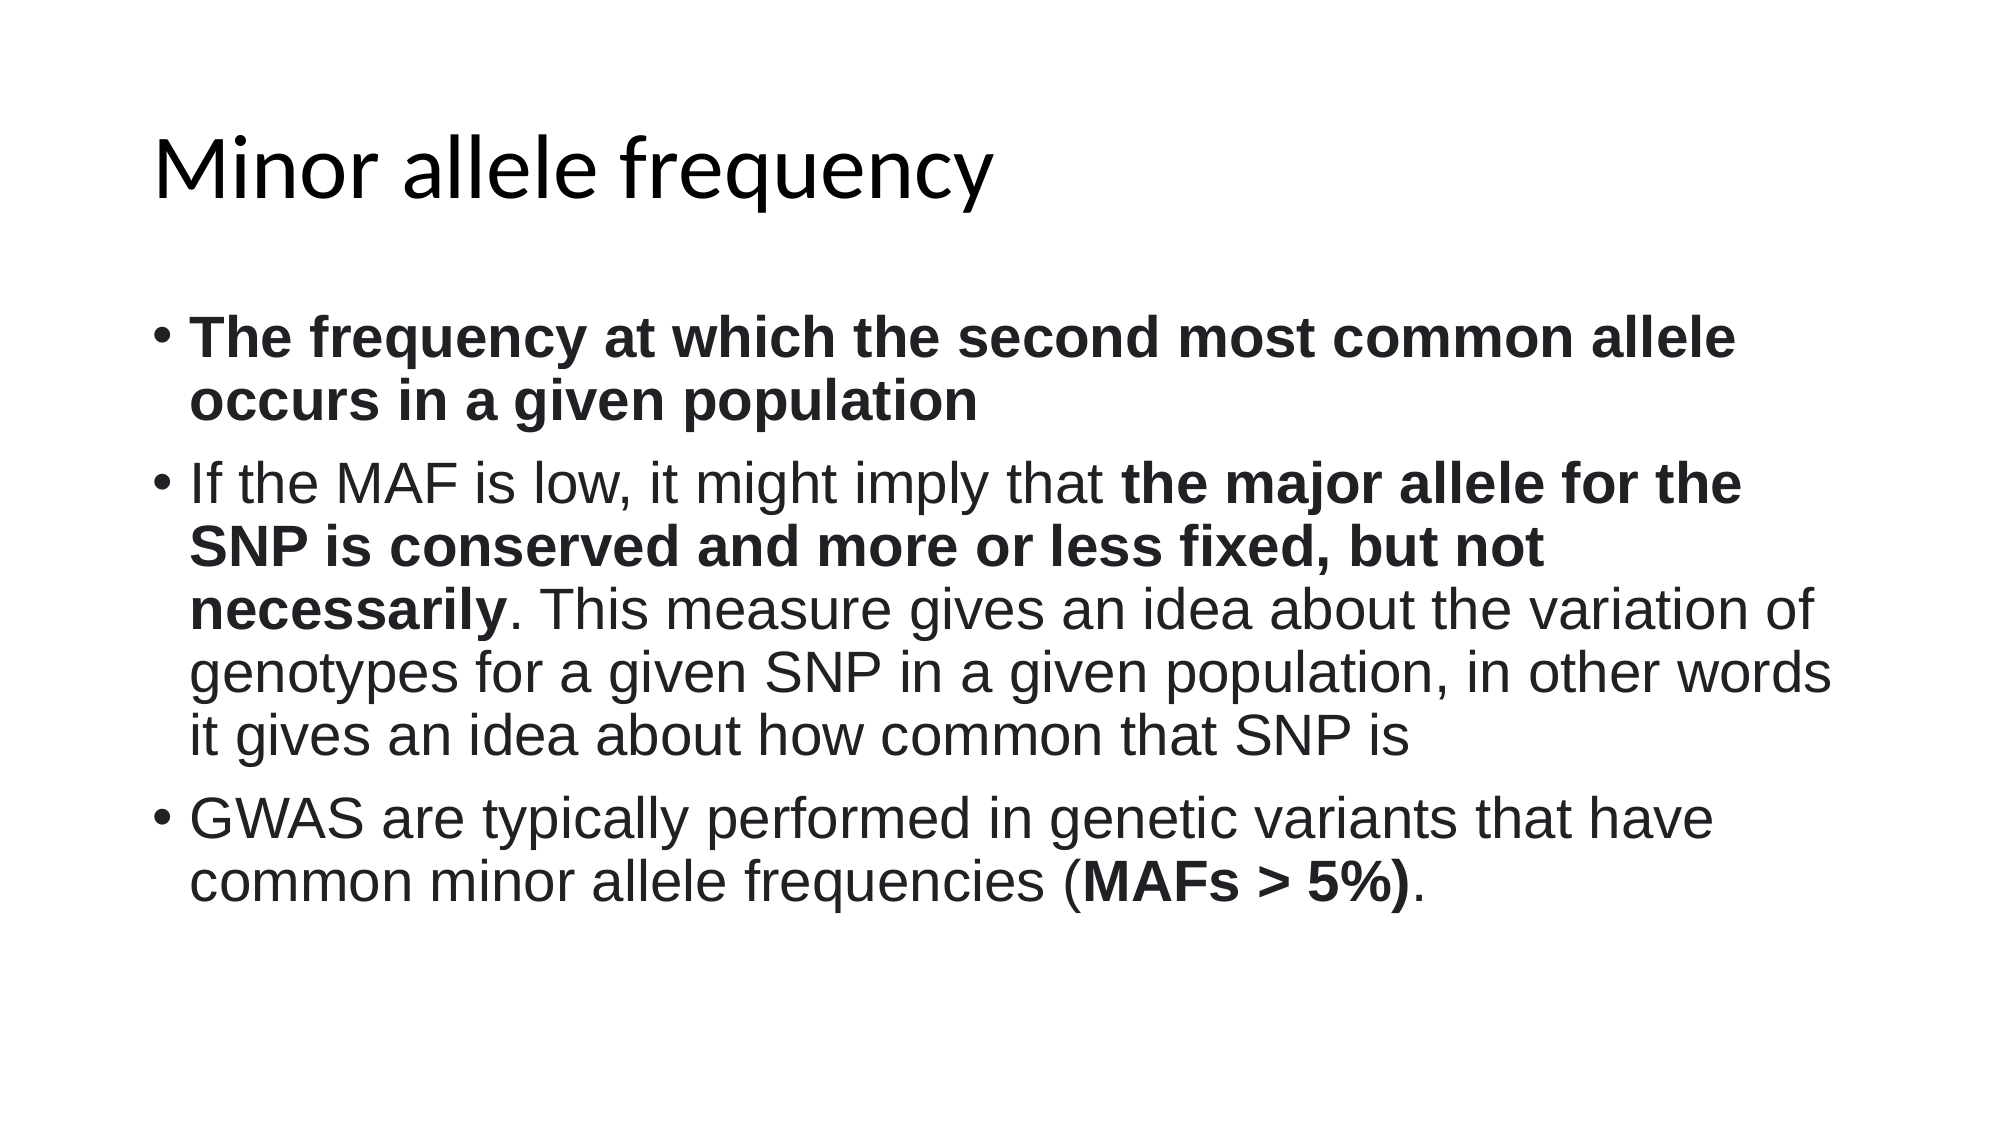

# Minor allele frequency
The frequency at which the second most common allele occurs in a given population
If the MAF is low, it might imply that the major allele for the SNP is conserved and more or less fixed, but not necessarily. This measure gives an idea about the variation of genotypes for a given SNP in a given population, in other words it gives an idea about how common that SNP is
GWAS are typically performed in genetic variants that have common minor allele frequencies (MAFs > 5%).